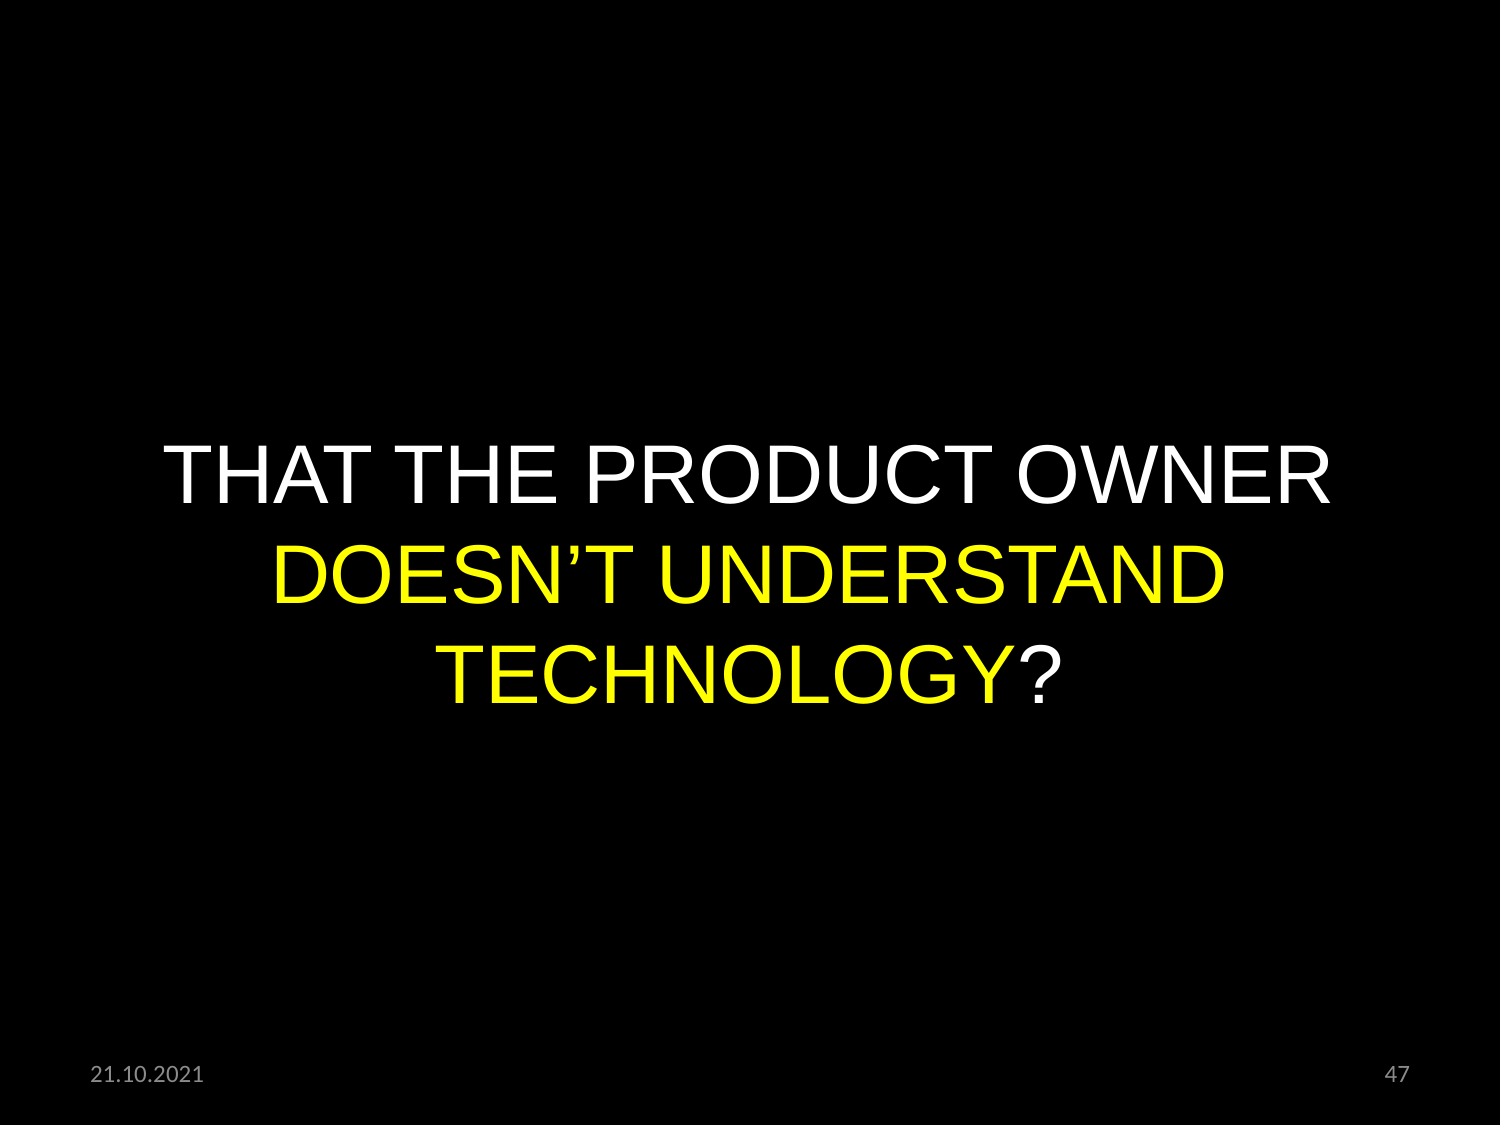

THAT THE PRODUCT OWNER DOESN’T UNDERSTAND TECHNOLOGY?
21.10.2021
47